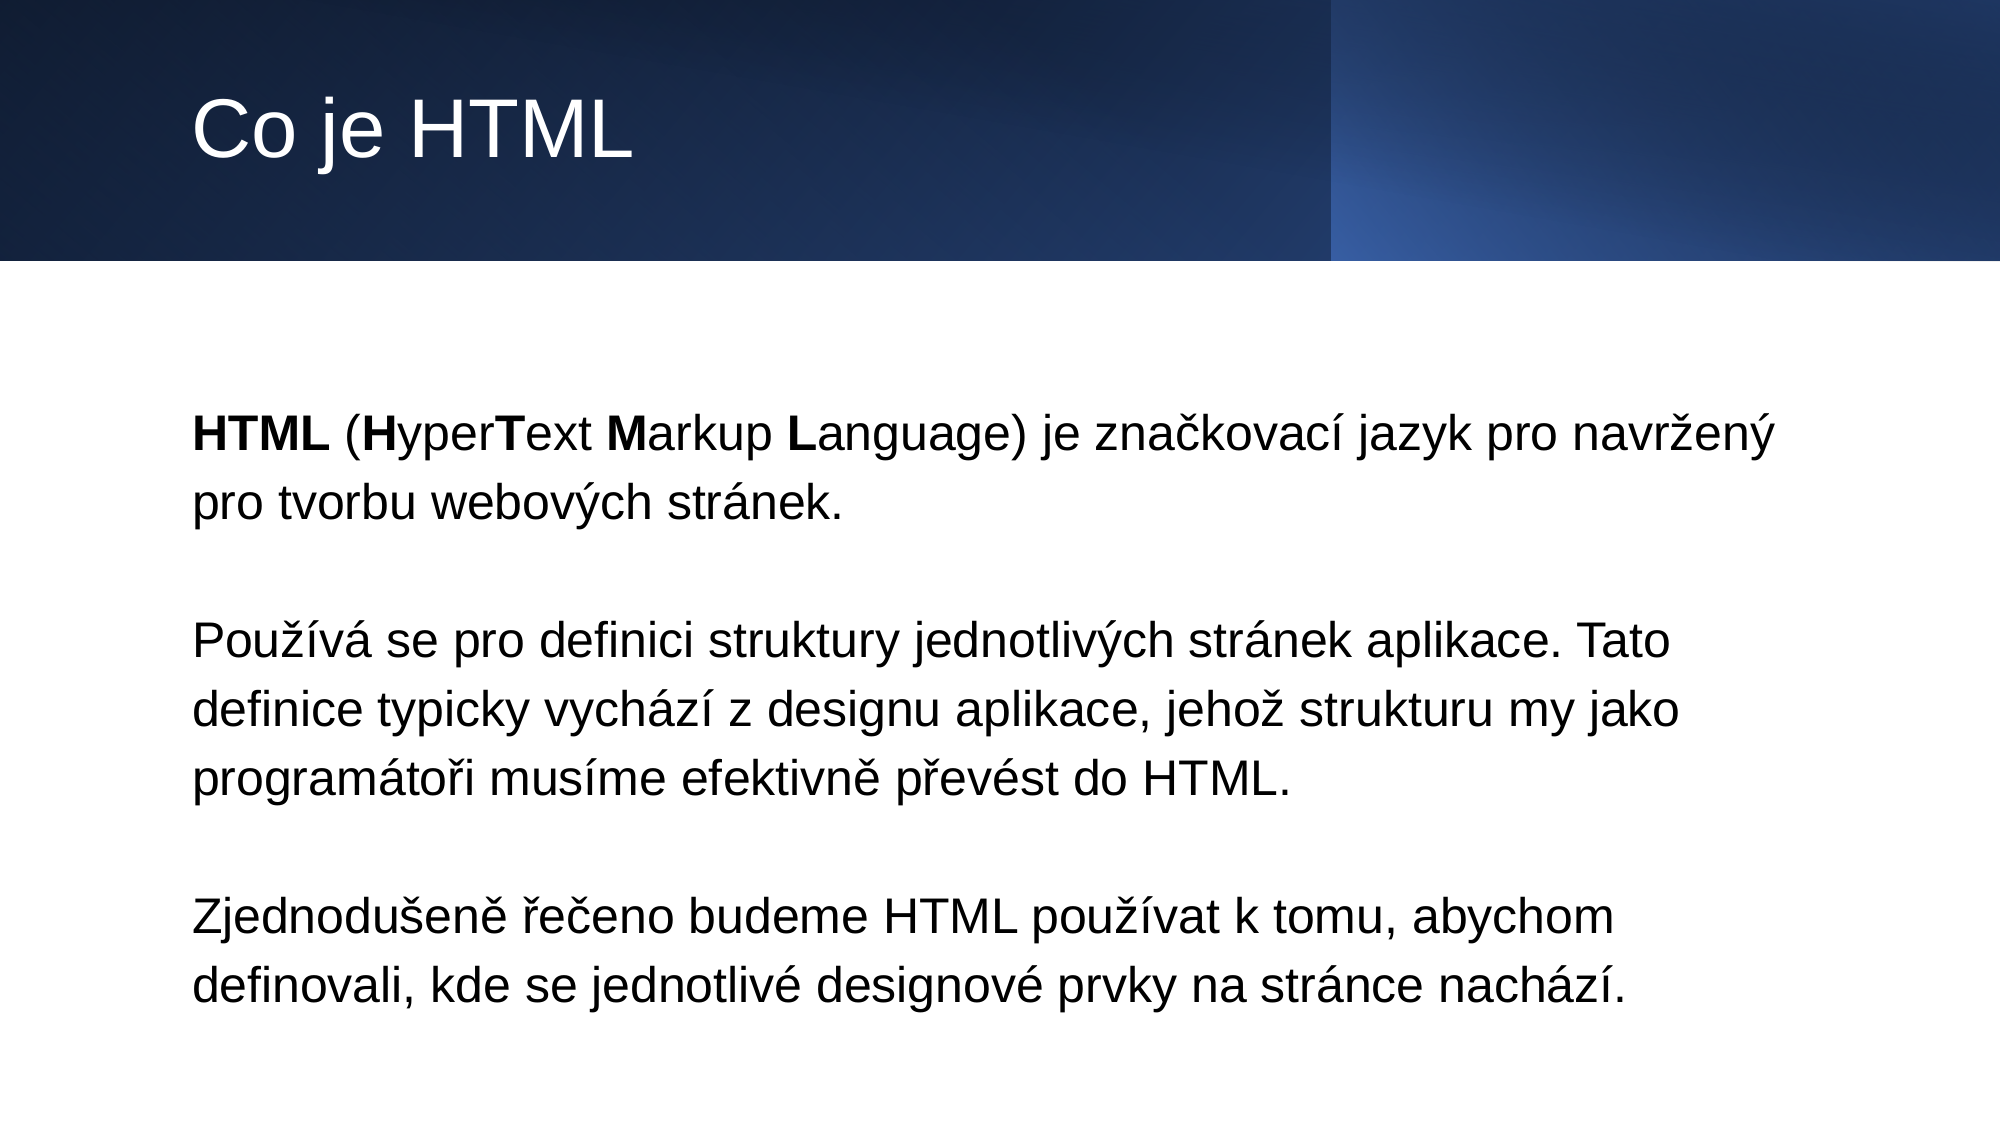

# Co je HTML
HTML (HyperText Markup Language) je značkovací jazyk pro navržený pro tvorbu webových stránek.

Používá se pro definici struktury jednotlivých stránek aplikace. Tato definice typicky vychází z designu aplikace, jehož strukturu my jako programátoři musíme efektivně převést do HTML.

Zjednodušeně řečeno budeme HTML používat k tomu, abychom definovali, kde se jednotlivé designové prvky na stránce nachází.